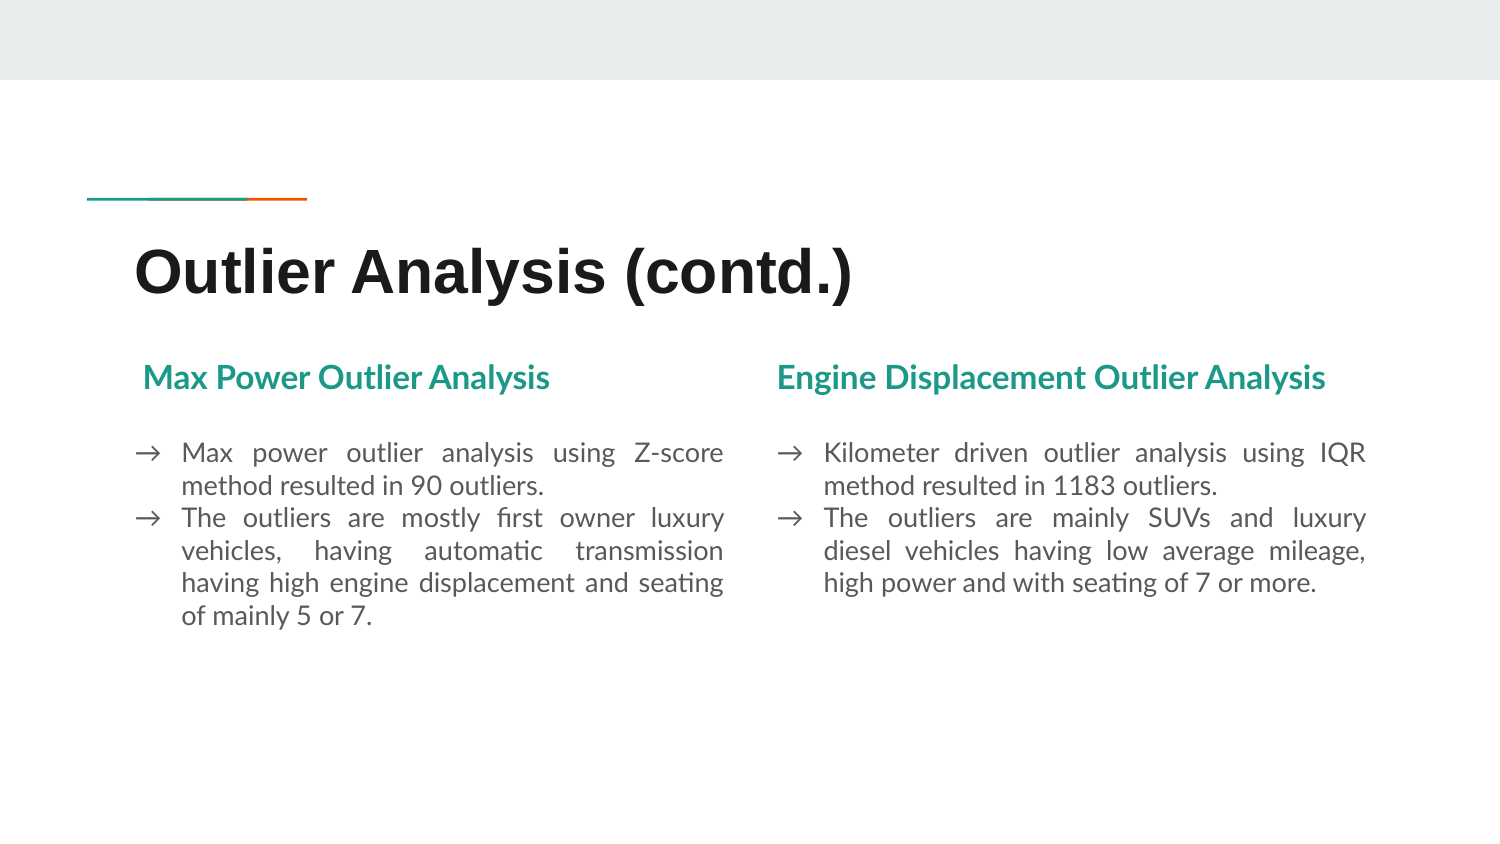

# Outlier Analysis (contd.)
 Max Power Outlier Analysis

Max power outlier analysis using Z-score method resulted in 90 outliers.
The outliers are mostly first owner luxury vehicles, having automatic transmission having high engine displacement and seating of mainly 5 or 7.

Engine Displacement Outlier Analysis

Kilometer driven outlier analysis using IQR method resulted in 1183 outliers.
The outliers are mainly SUVs and luxury diesel vehicles having low average mileage, high power and with seating of 7 or more.